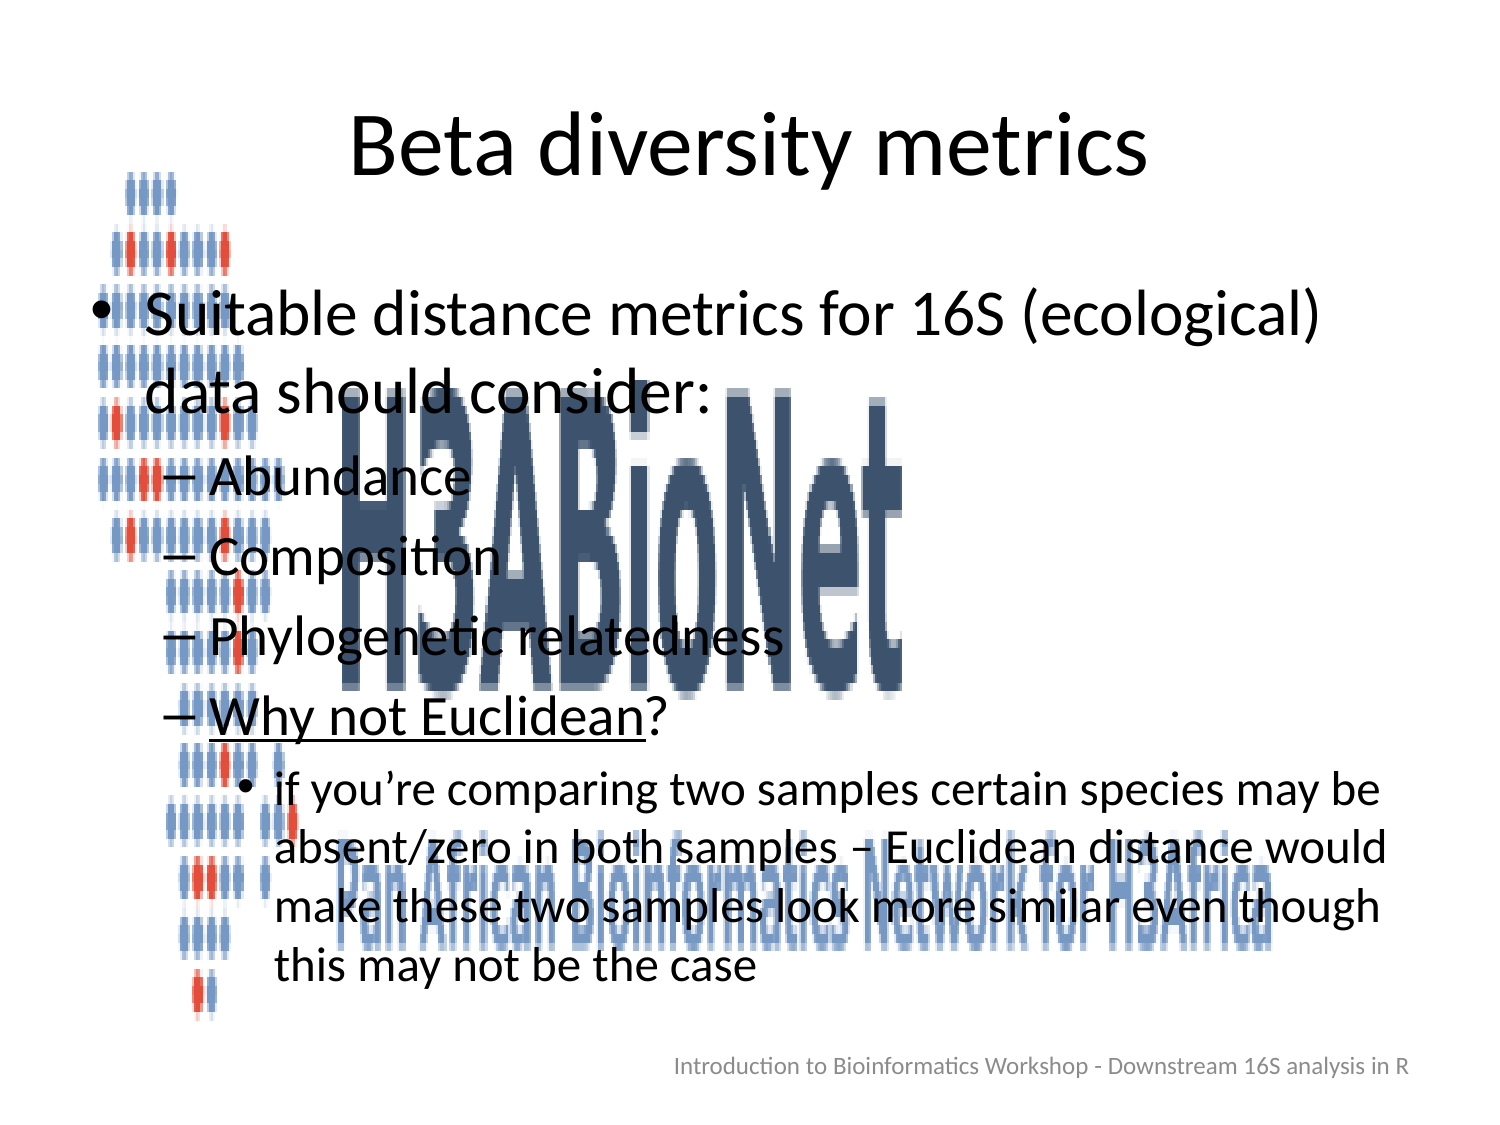

# Beta diversity metrics
Suitable distance metrics for 16S (ecological) data should consider:
Abundance
Composition
Phylogenetic relatedness
Why not Euclidean?
if you’re comparing two samples certain species may be absent/zero in both samples – Euclidean distance would make these two samples look more similar even though this may not be the case

Introduction to Bioinformatics Workshop - Downstream 16S analysis in R